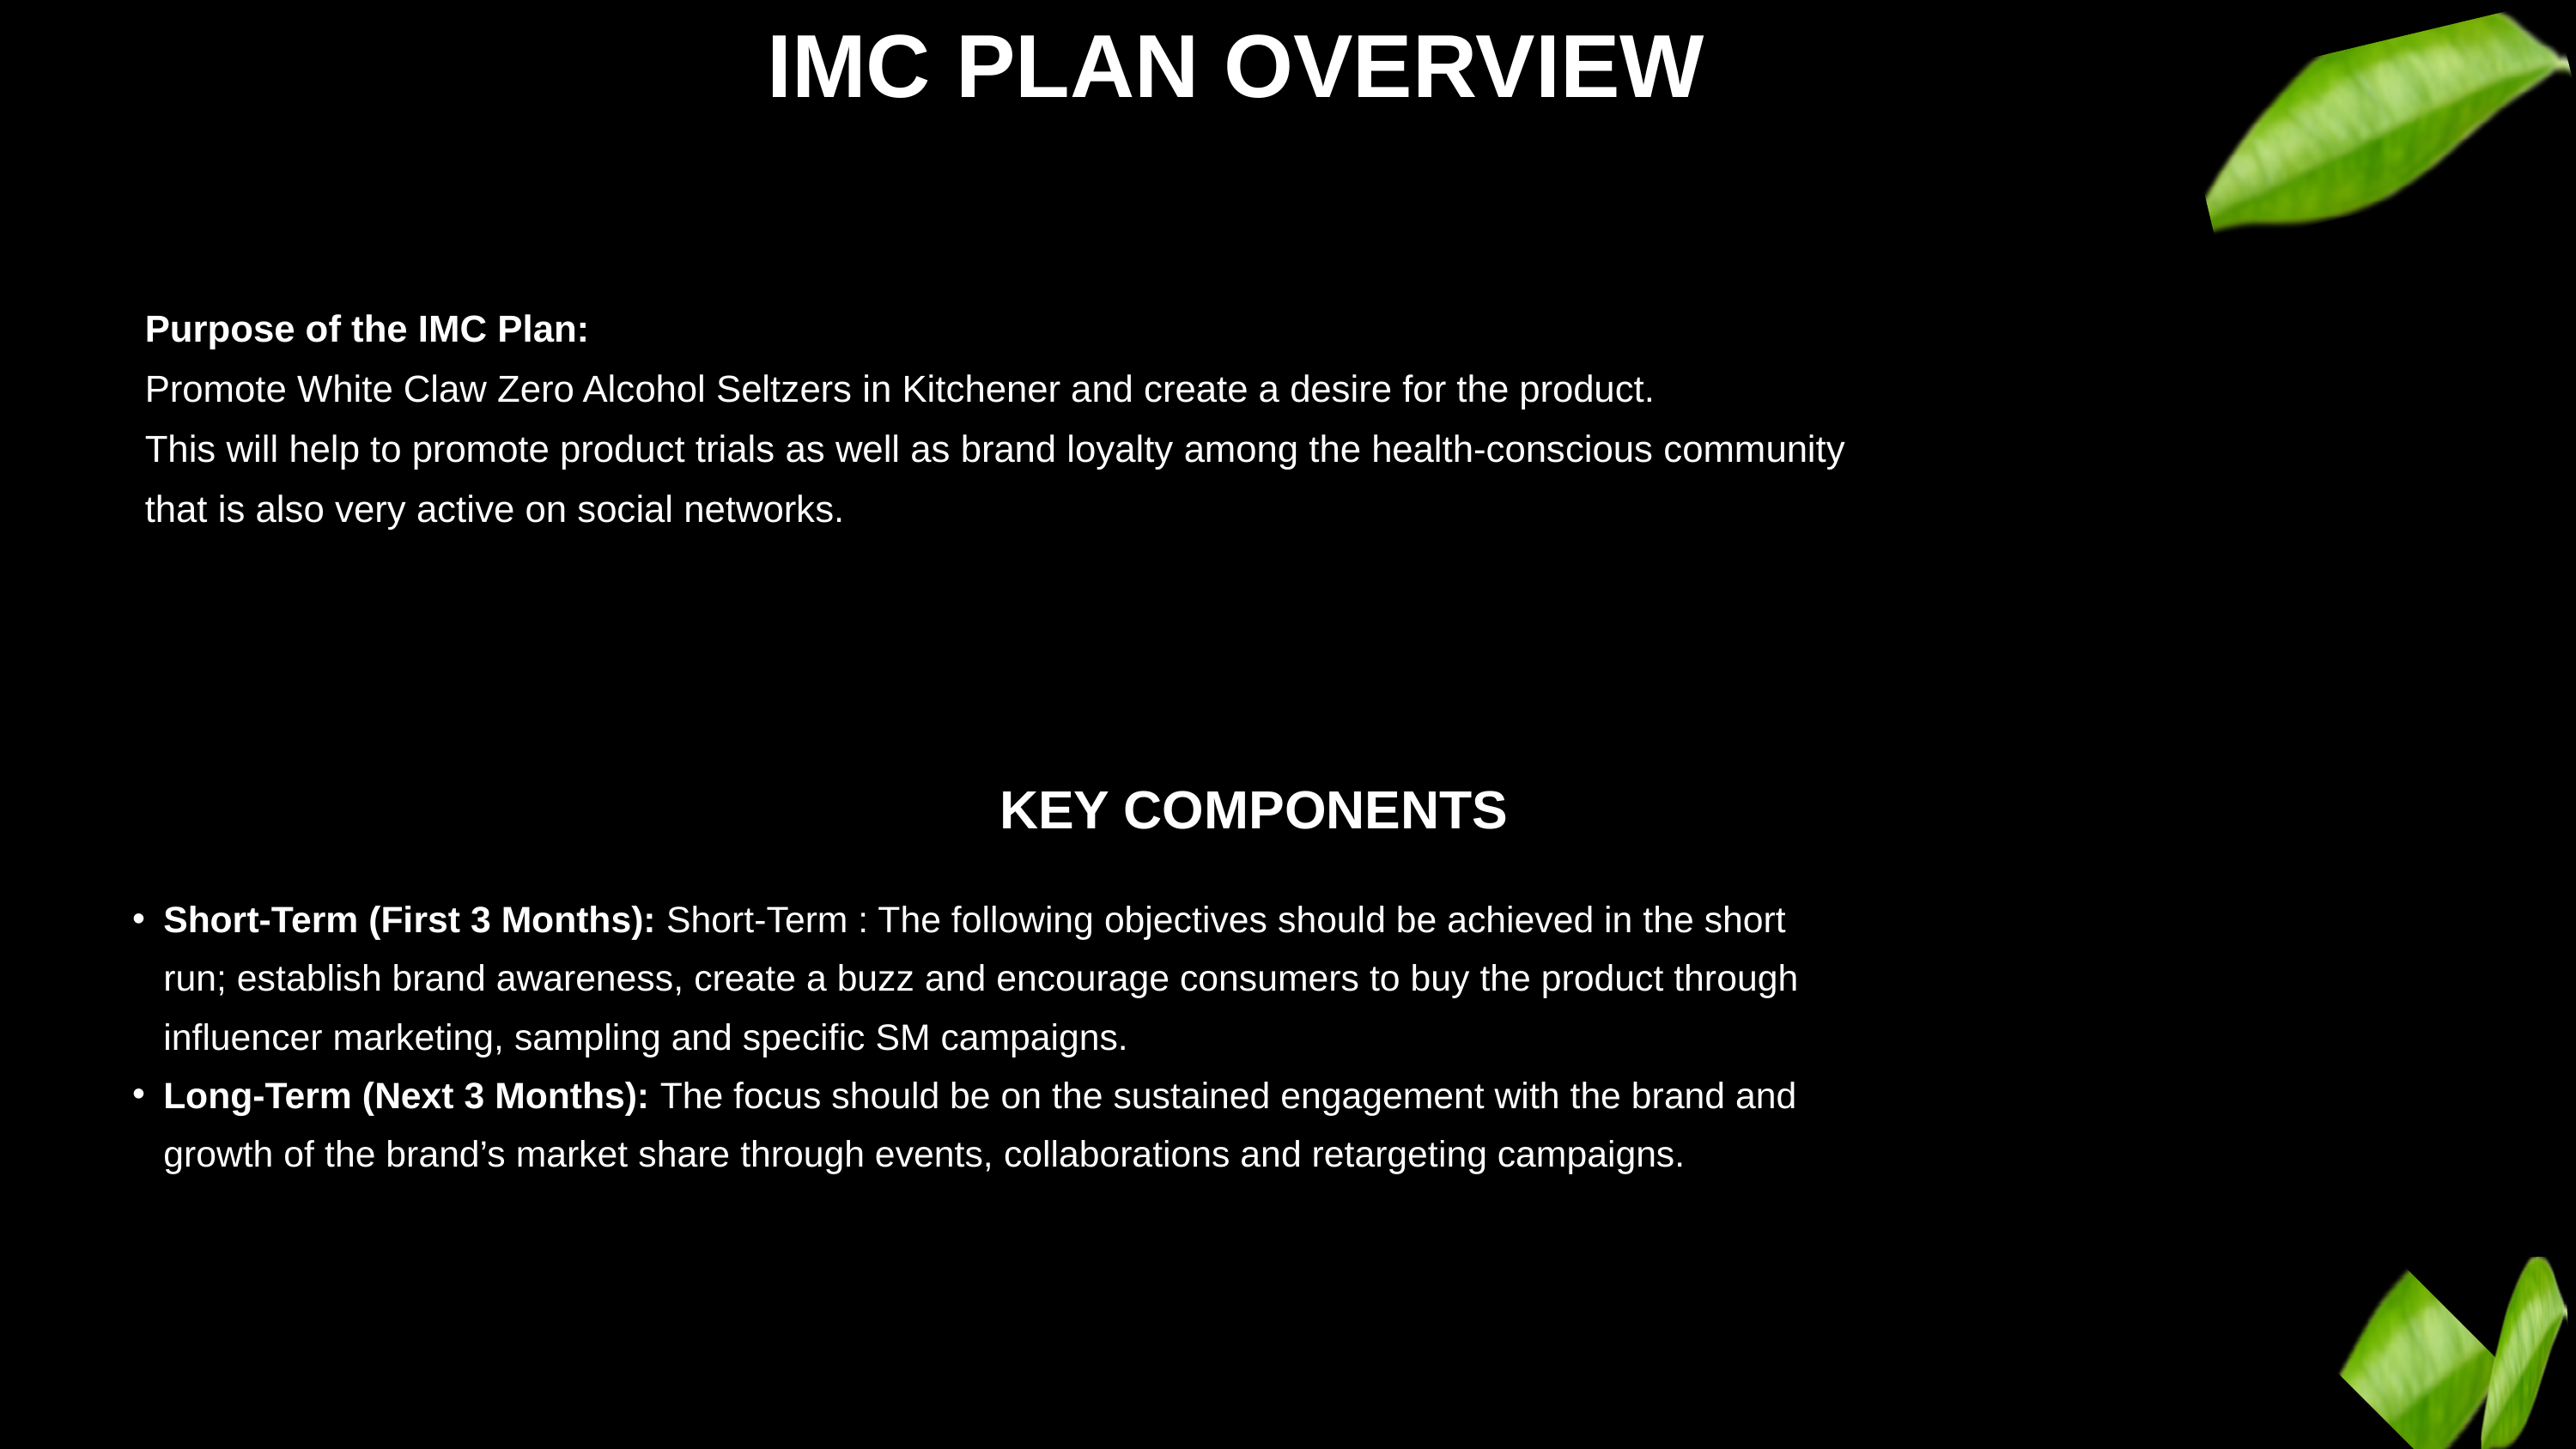

IMC PLAN OVERVIEW

Purpose of the IMC Plan:
Promote White Claw Zero Alcohol Seltzers in Kitchener and create a desire for the product.
This will help to promote product trials as well as brand loyalty among the health-conscious community that is also very active on social networks.

KEY COMPONENTS
Short-Term (First 3 Months): Short-Term : The following objectives should be achieved in the short run; establish brand awareness, create a buzz and encourage consumers to buy the product through influencer marketing, sampling and specific SM campaigns.
Long-Term (Next 3 Months): The focus should be on the sustained engagement with the brand and growth of the brand’s market share through events, collaborations and retargeting campaigns.